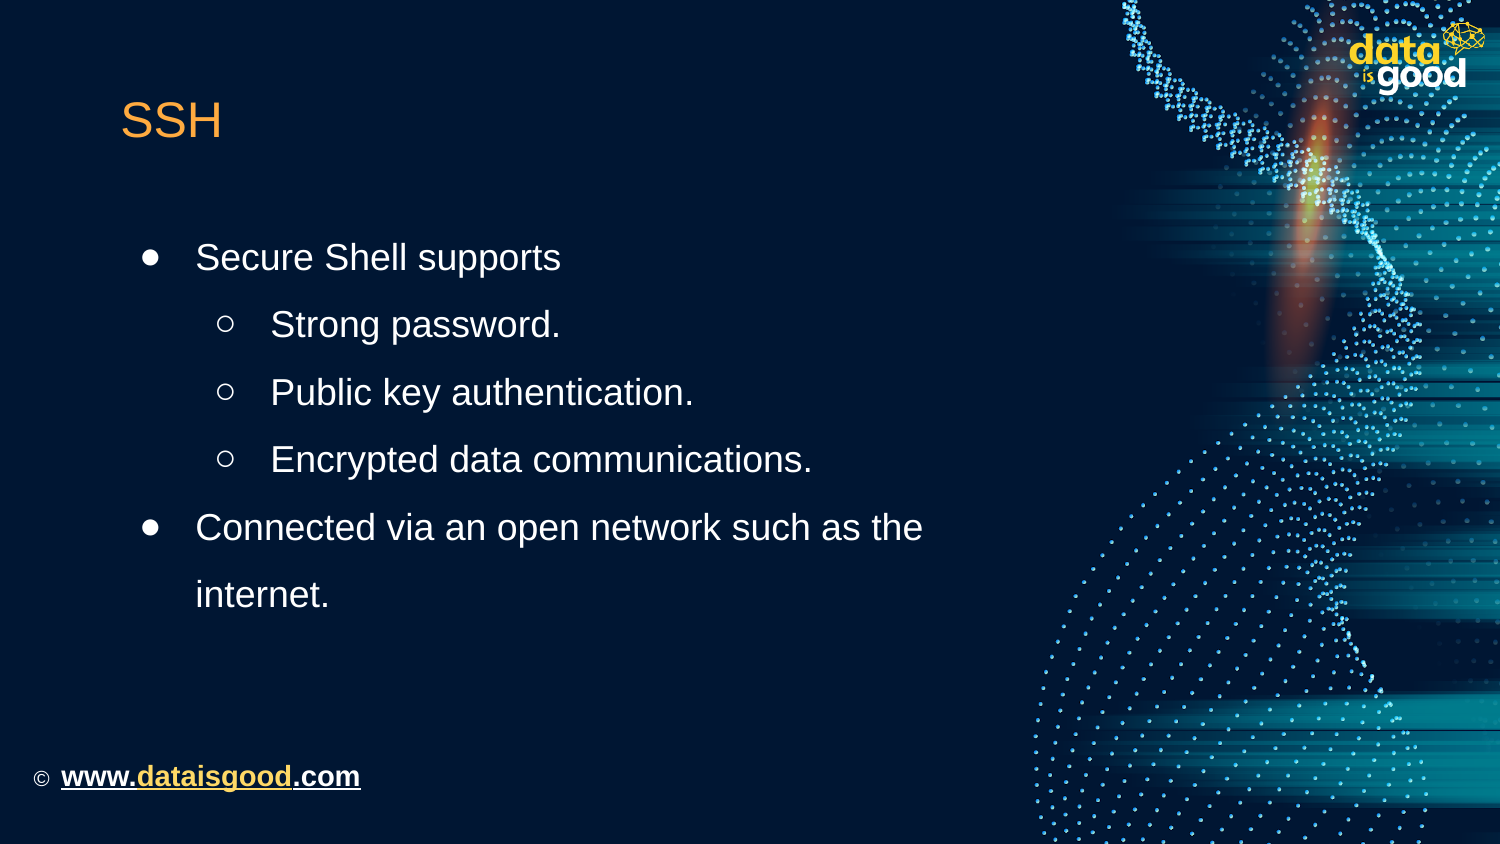

# SSH
Secure Shell supports
Strong password.
Public key authentication.
Encrypted data communications.
Connected via an open network such as the internet.